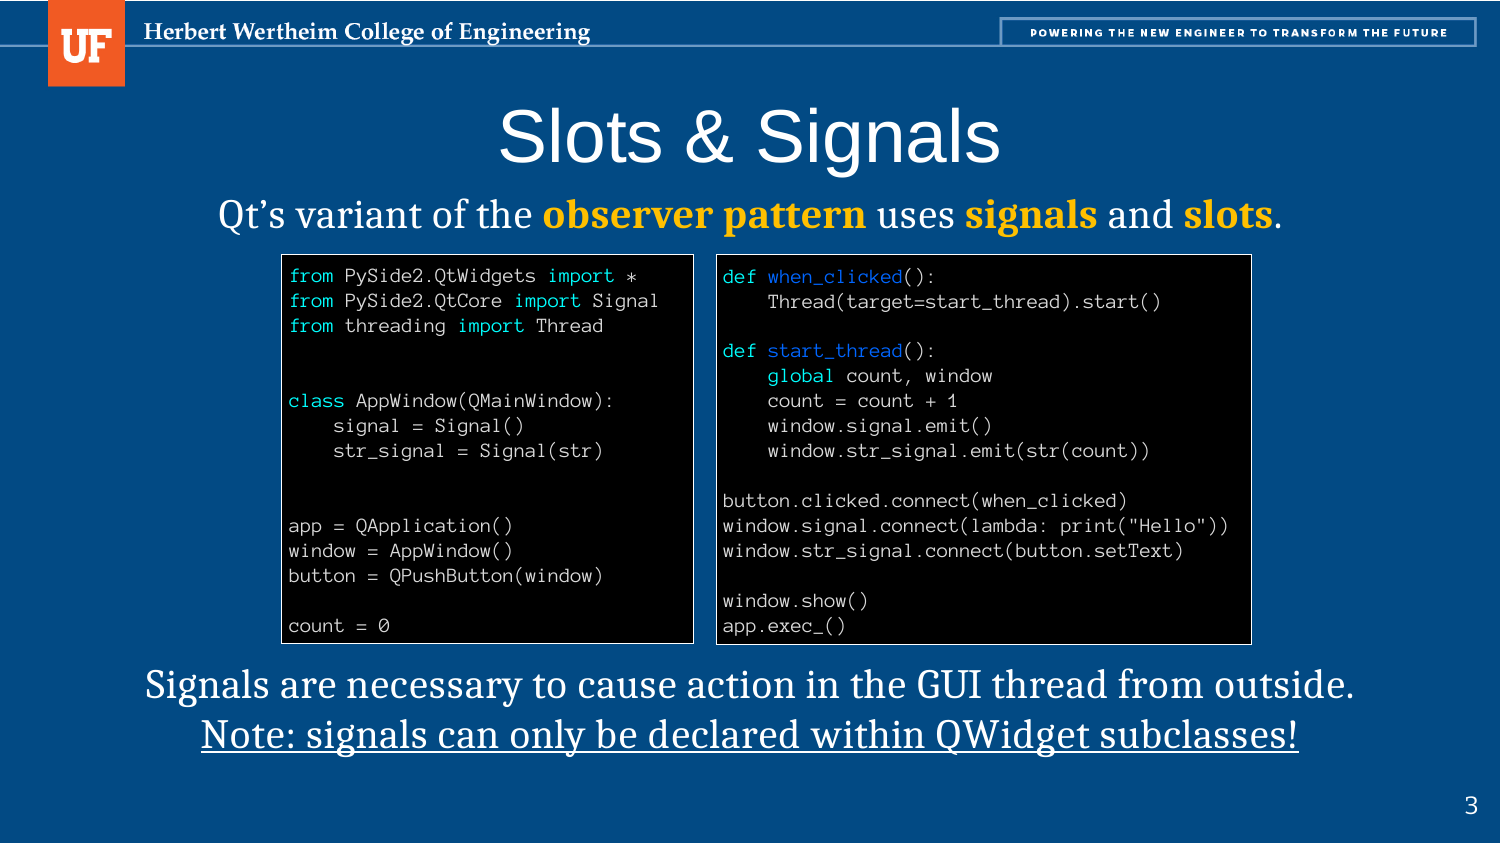

# Slots & Signals
Qt’s variant of the observer pattern uses signals and slots.

from PySide2.QtWidgets import *
from PySide2.QtCore import Signal
from threading import Thread

class AppWindow(QMainWindow):
    signal = Signal()
    str_signal = Signal(str)

app = QApplication()
window = AppWindow()
button = QPushButton(window)

count = 0
def when_clicked():
    Thread(target=start_thread).start()

def start_thread():
    global count, window
    count = count + 1
    window.signal.emit()
    window.str_signal.emit(str(count))

button.clicked.connect(when_clicked)
window.signal.connect(lambda: print("Hello"))
window.str_signal.connect(button.setText)

window.show()
app.exec_()
Signals are necessary to cause action in the GUI thread from outside.
Note: signals can only be declared within QWidget subclasses!
3